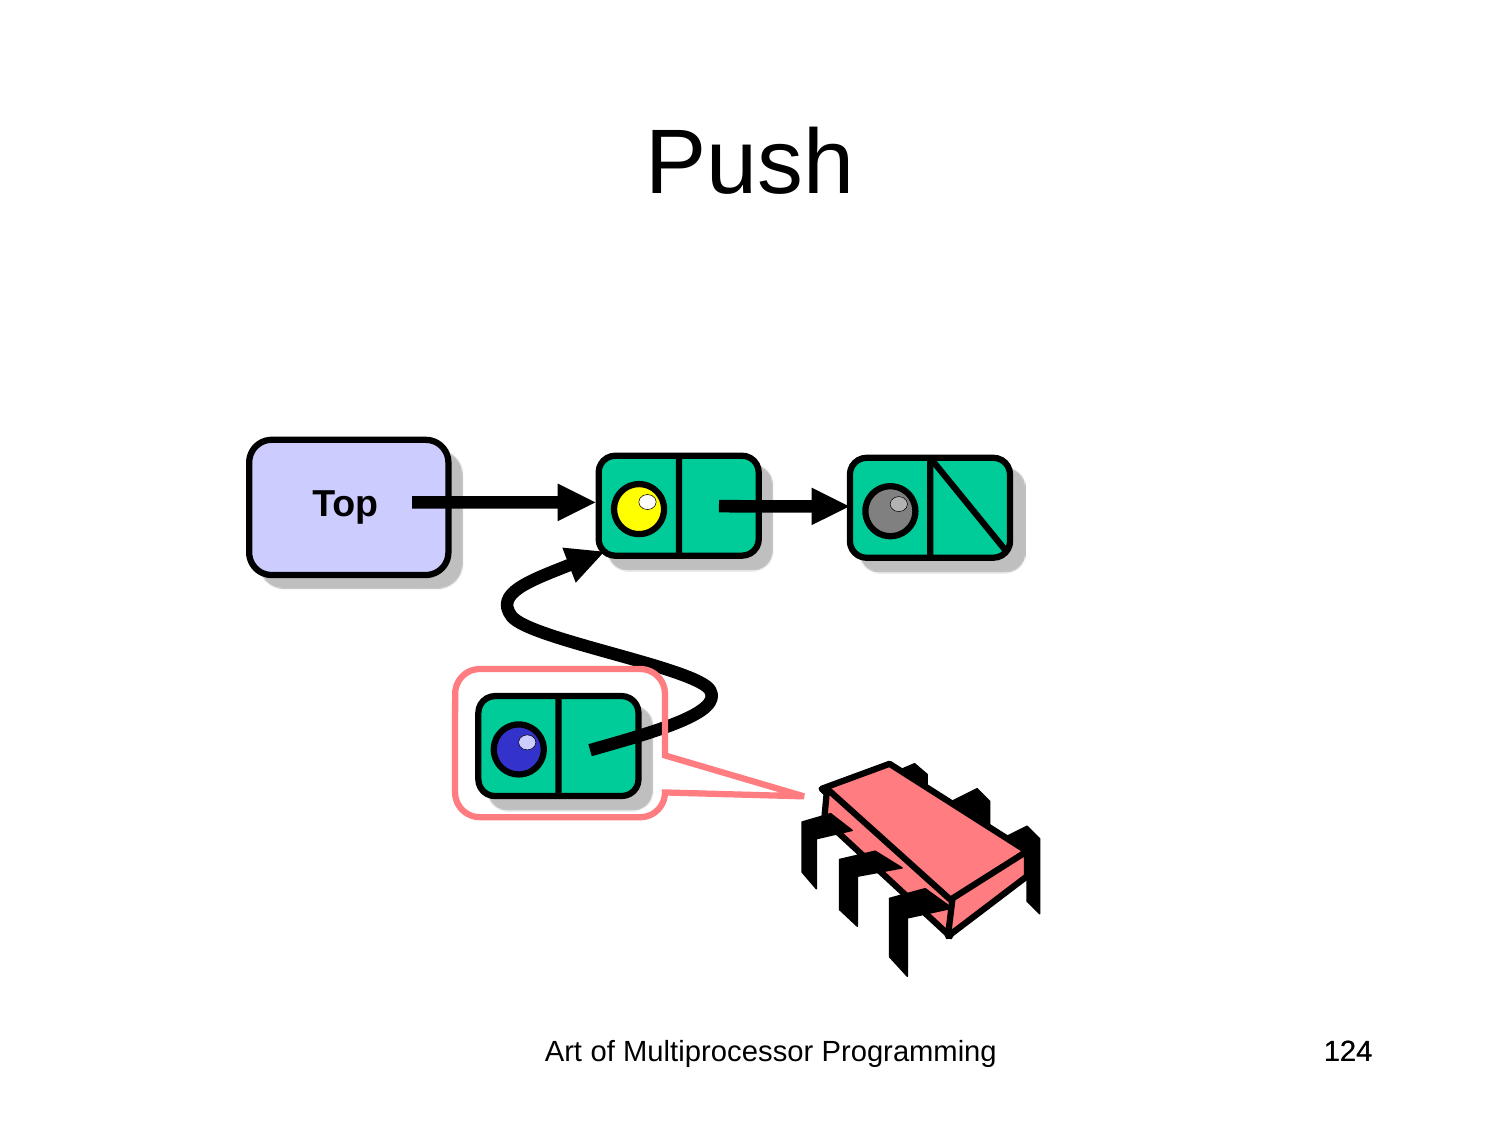

Push

Top

Art of Multiprocessor Programming
124
124